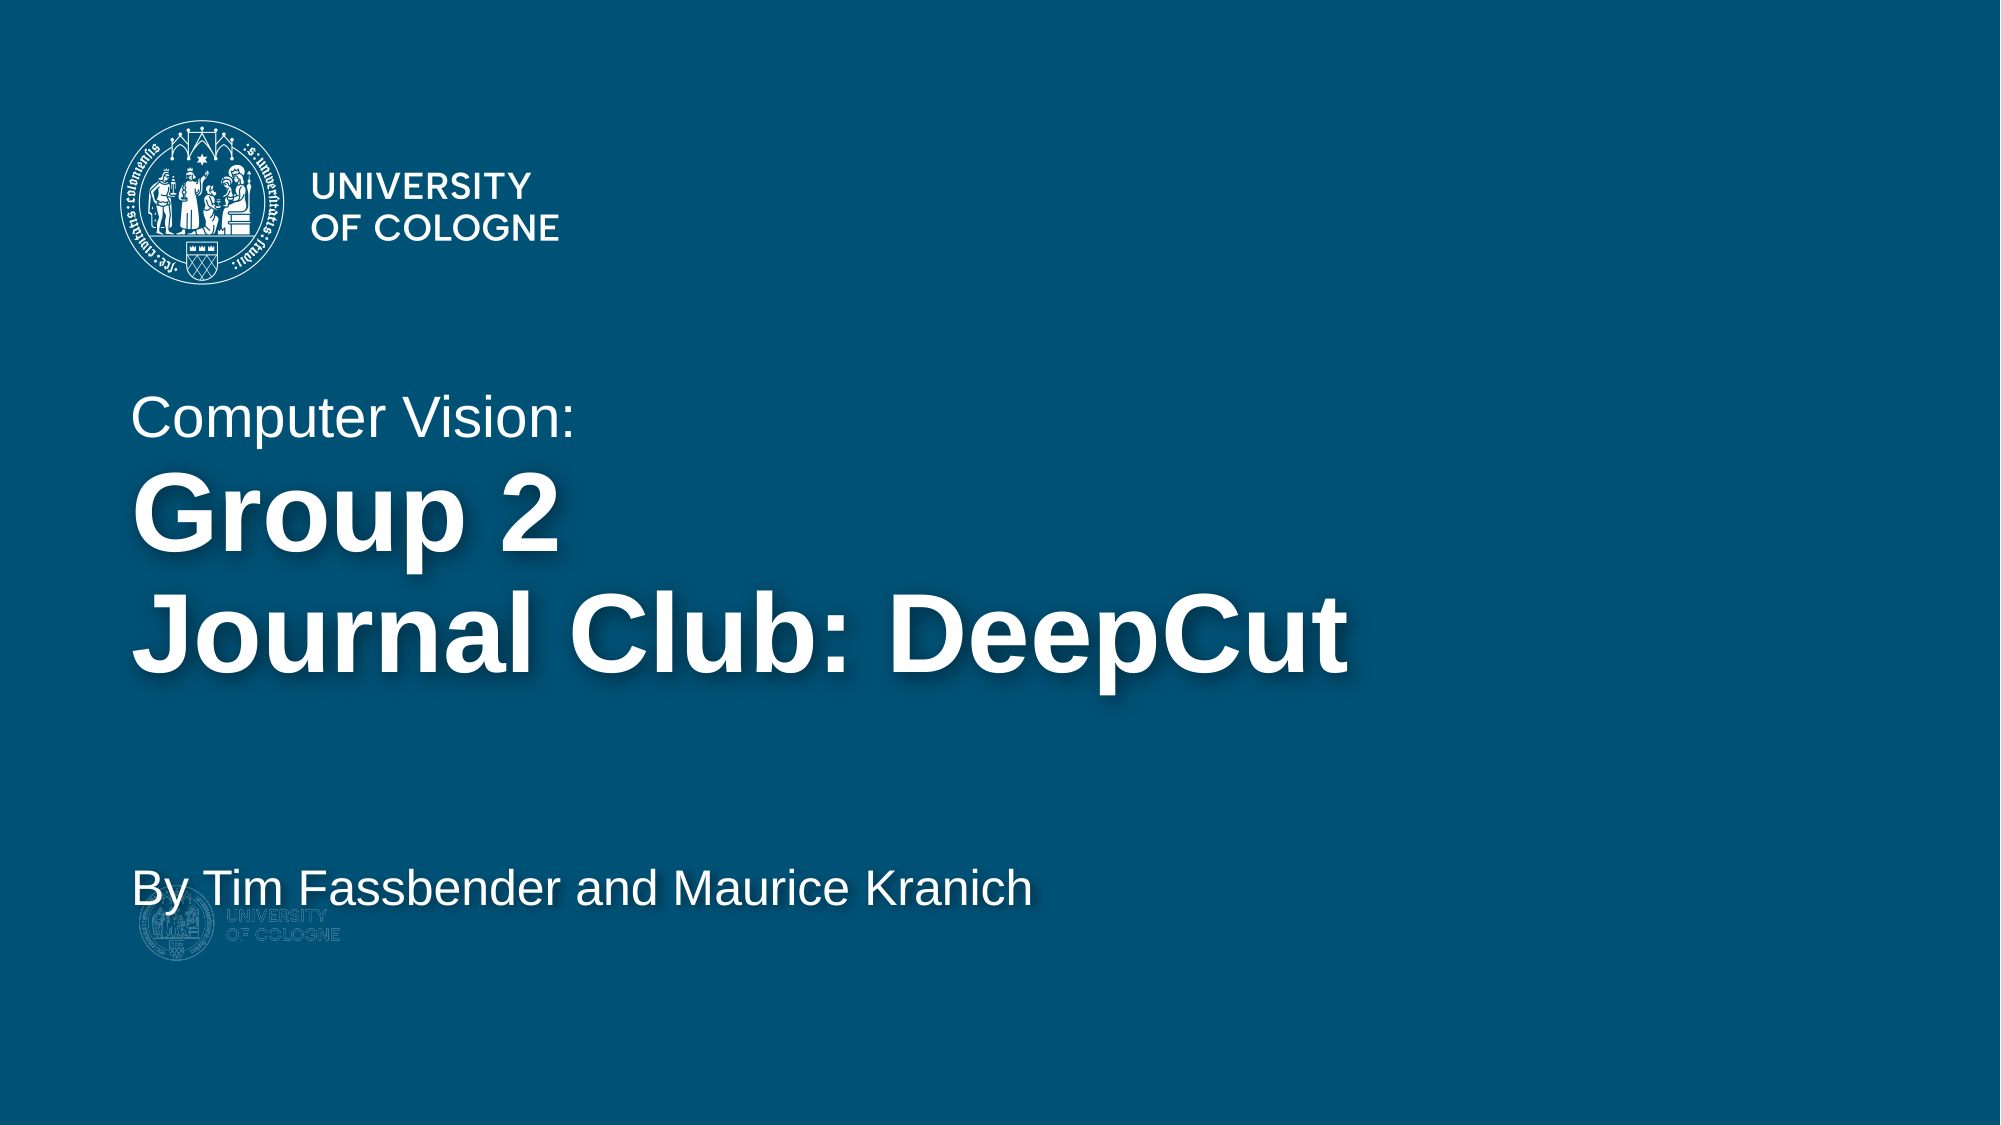

# Group 2 Journal Club: DeepCut
Computer Vision:
By Tim Fassbender and Maurice Kranich